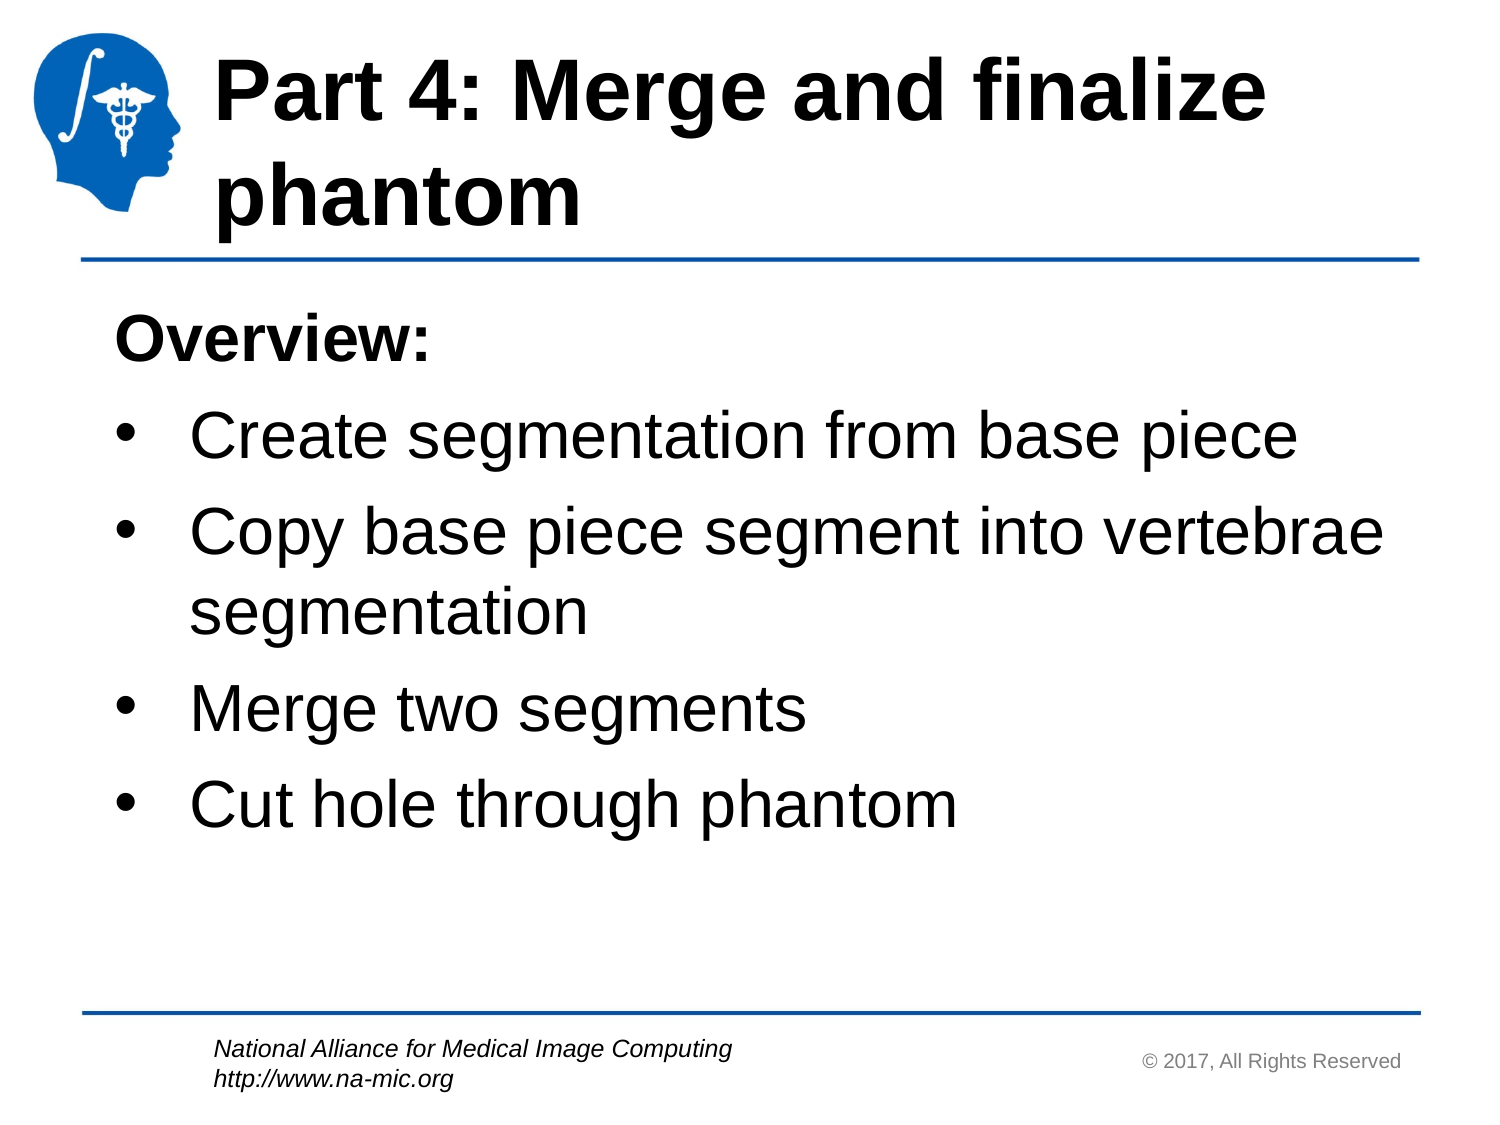

# Part 4: Merge and finalize phantom
Overview:
Create segmentation from base piece
Copy base piece segment into vertebrae segmentation
Merge two segments
Cut hole through phantom

© 2017, All Rights Reserved